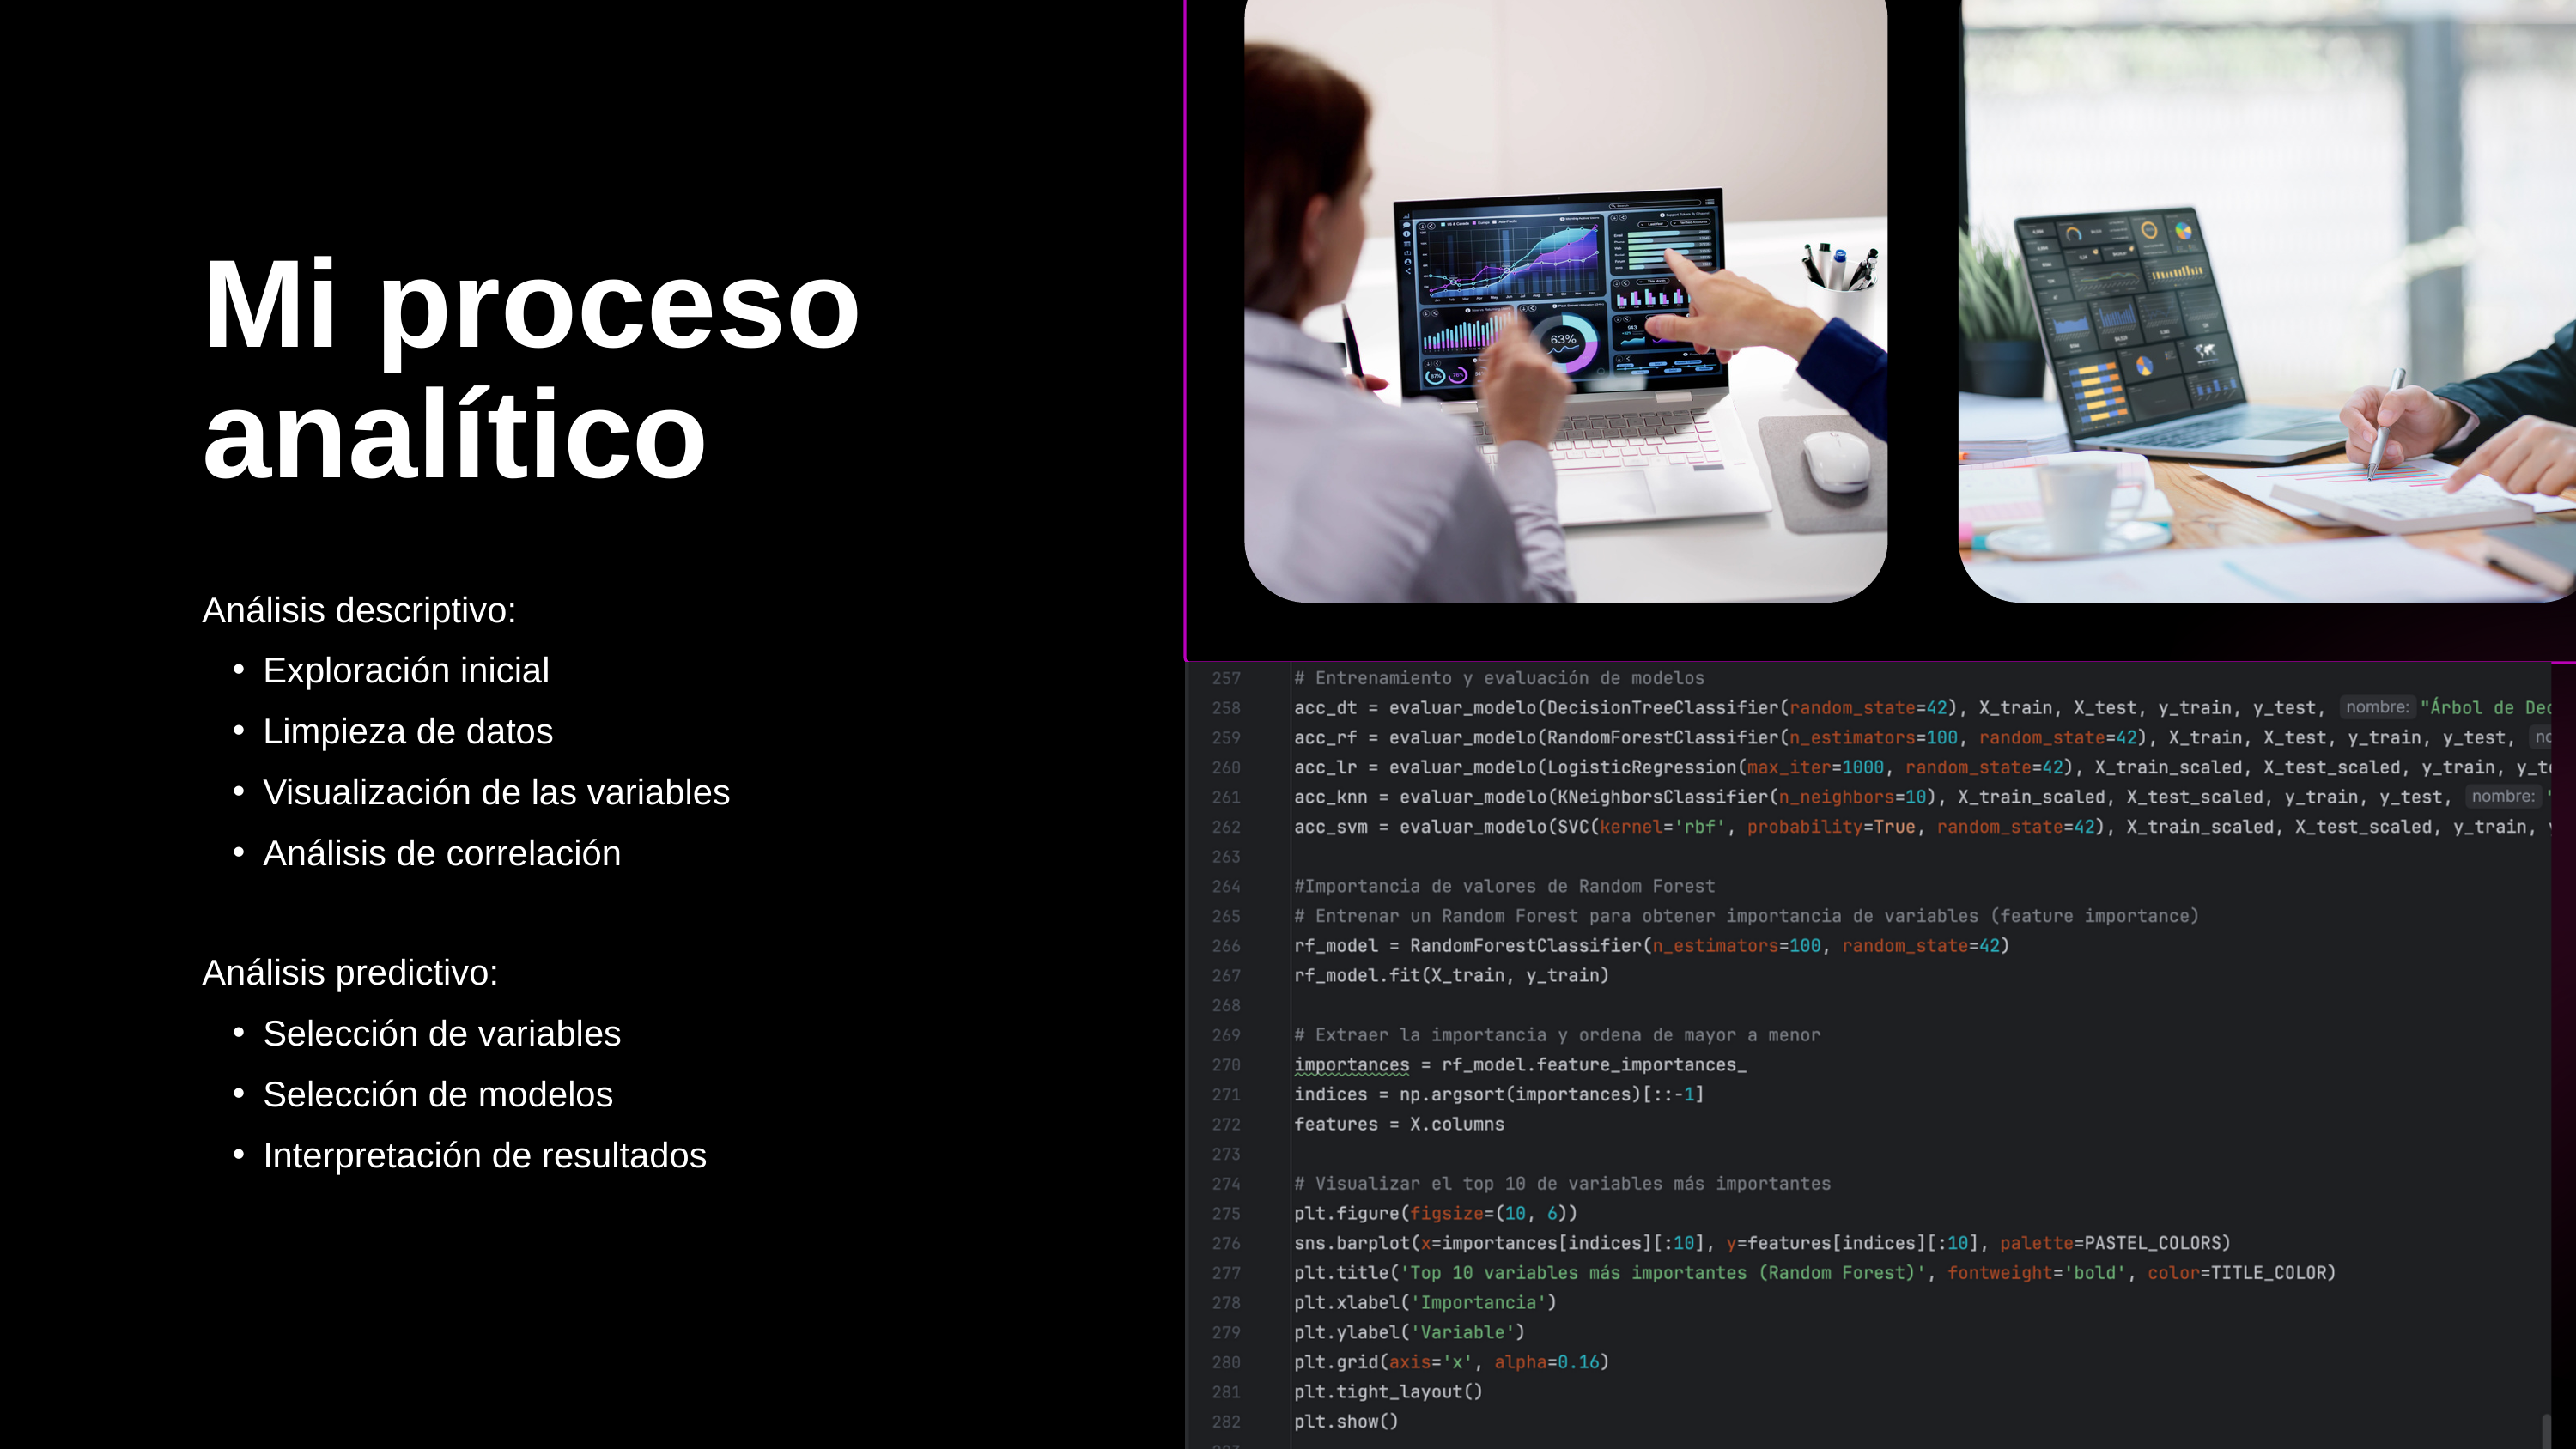

Mi proceso analítico

Análisis descriptivo:
Exploración inicial
Limpieza de datos
Visualización de las variables
Análisis de correlación

Análisis predictivo:
Selección de variables
Selección de modelos
Interpretación de resultados